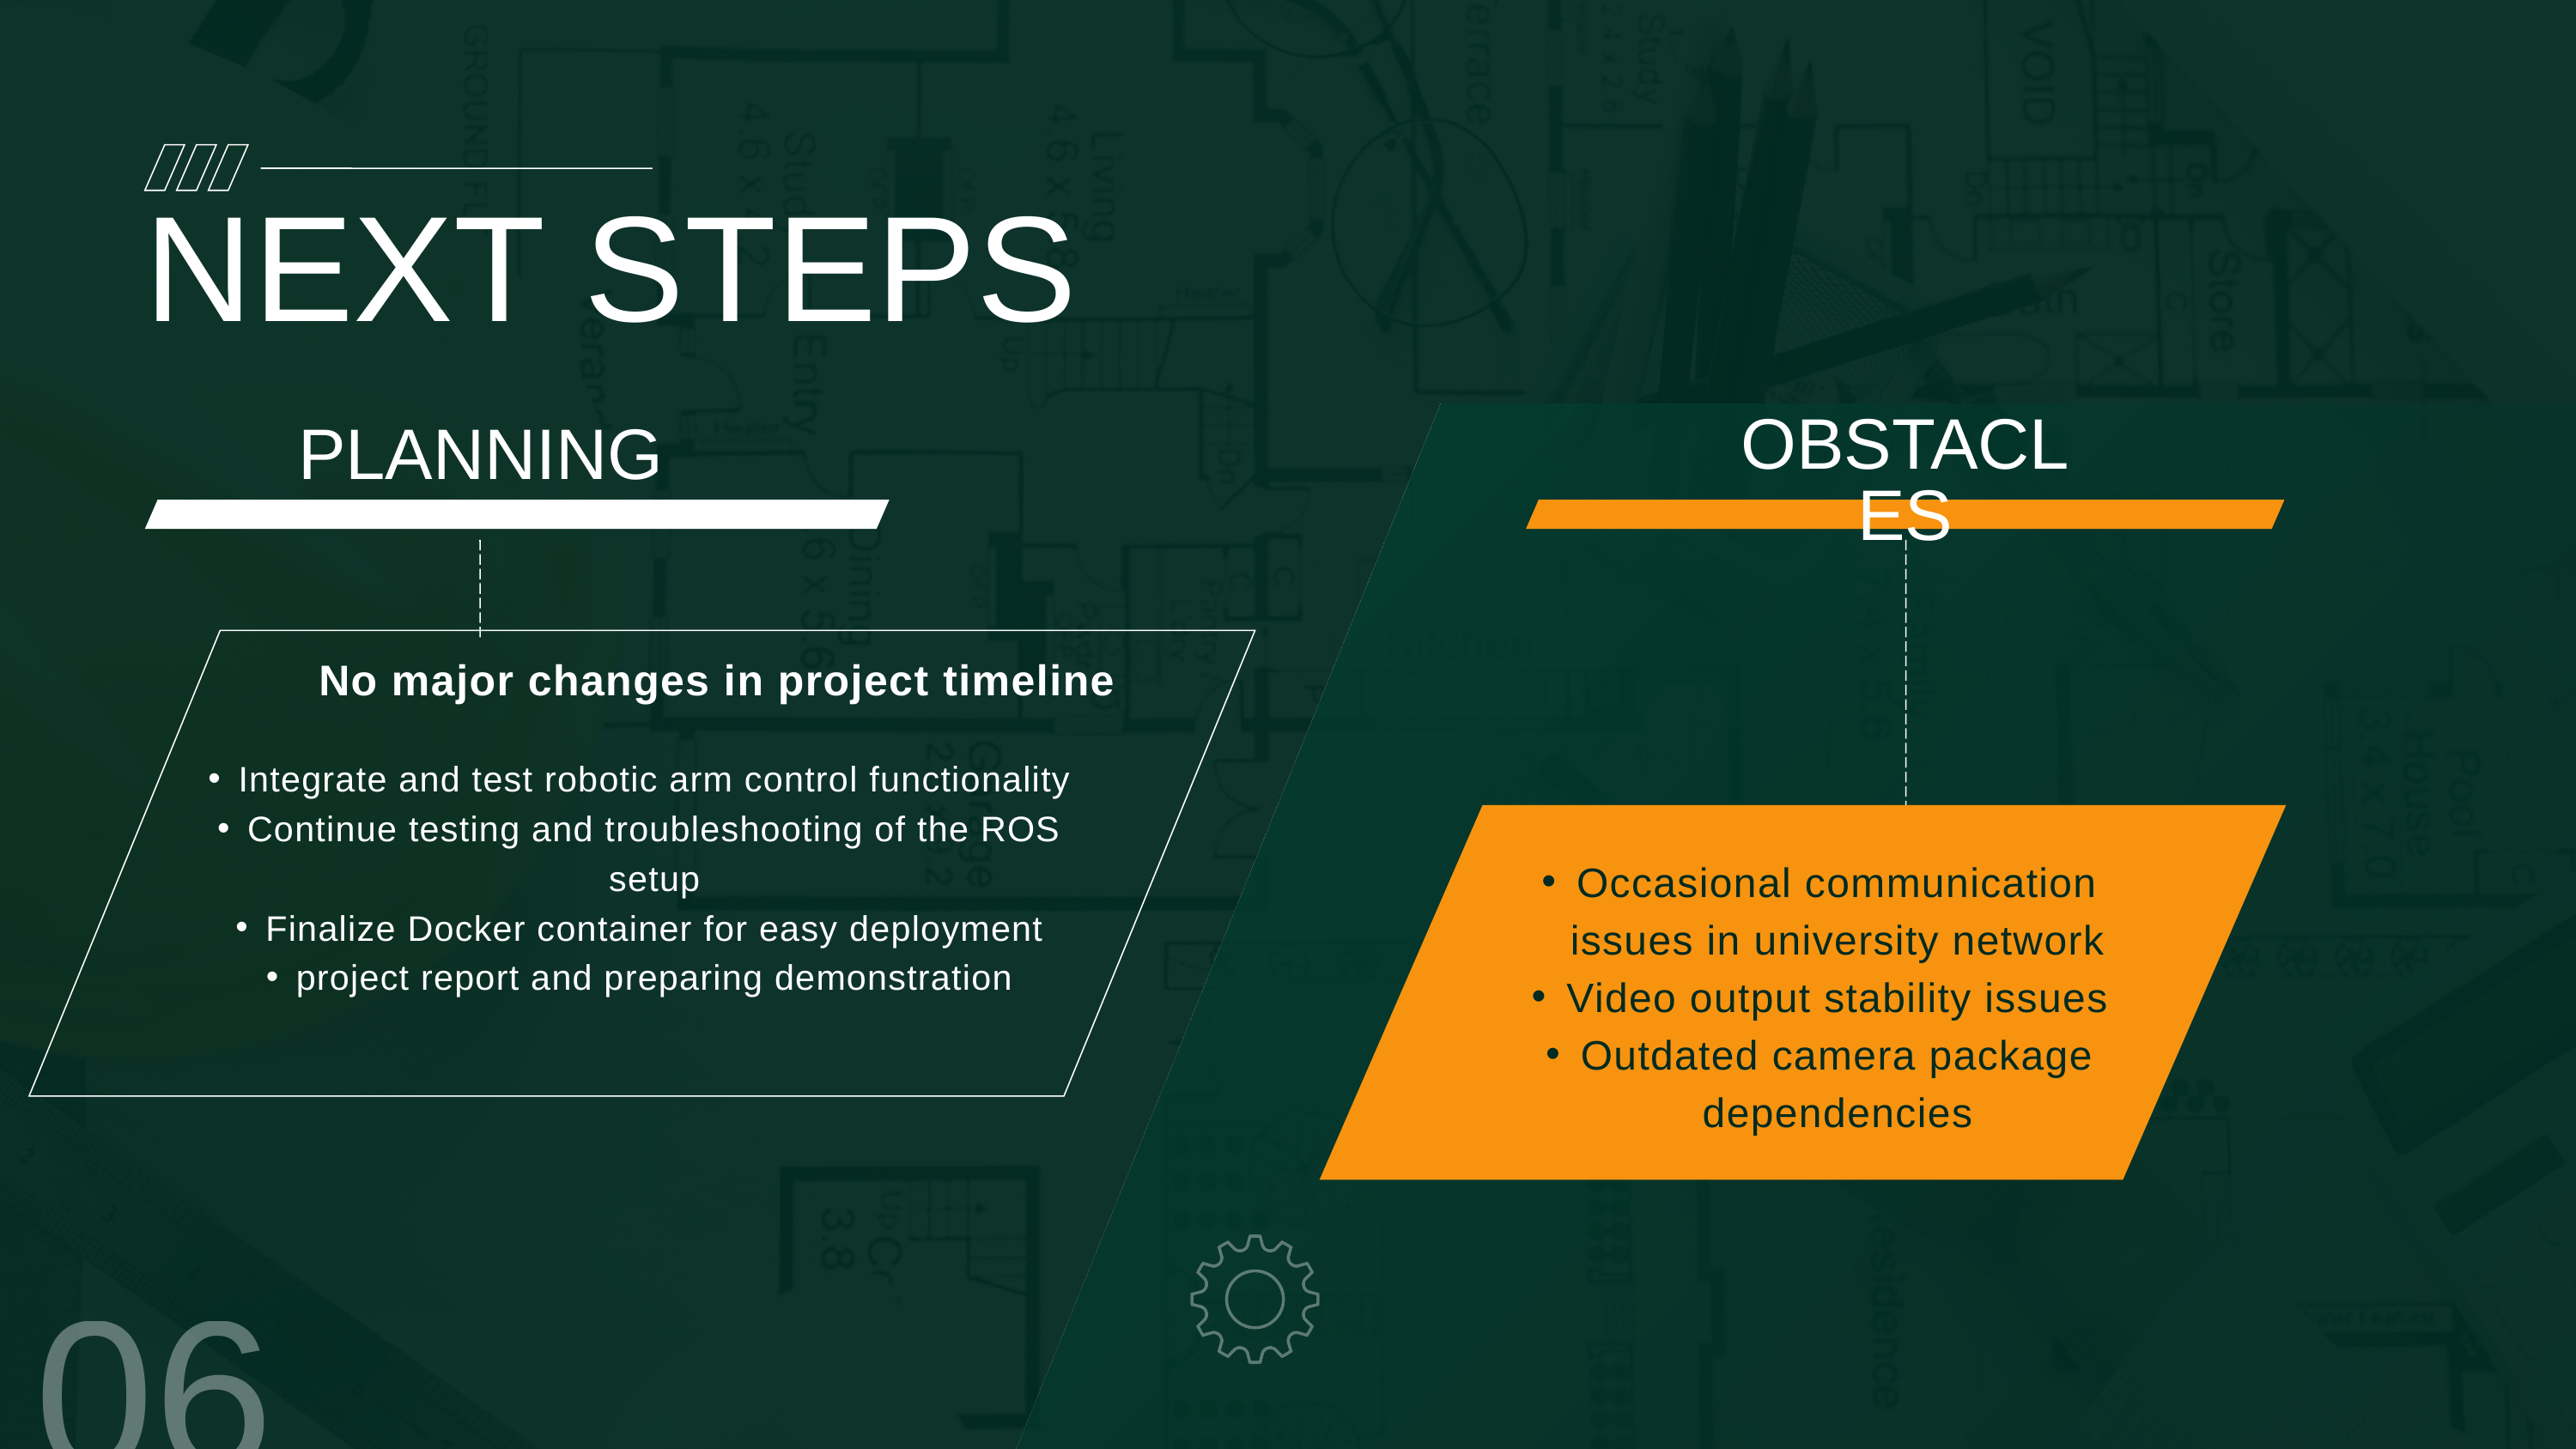

NEXT STEPS

OBSTACLES
PLANNING

No major changes in project timeline
Integrate and test robotic arm control functionality
Continue testing and troubleshooting of the ROS setup
Finalize Docker container for easy deployment
project report and preparing demonstration

Occasional communication issues in university network
Video output stability issues
Outdated camera package dependencies
06